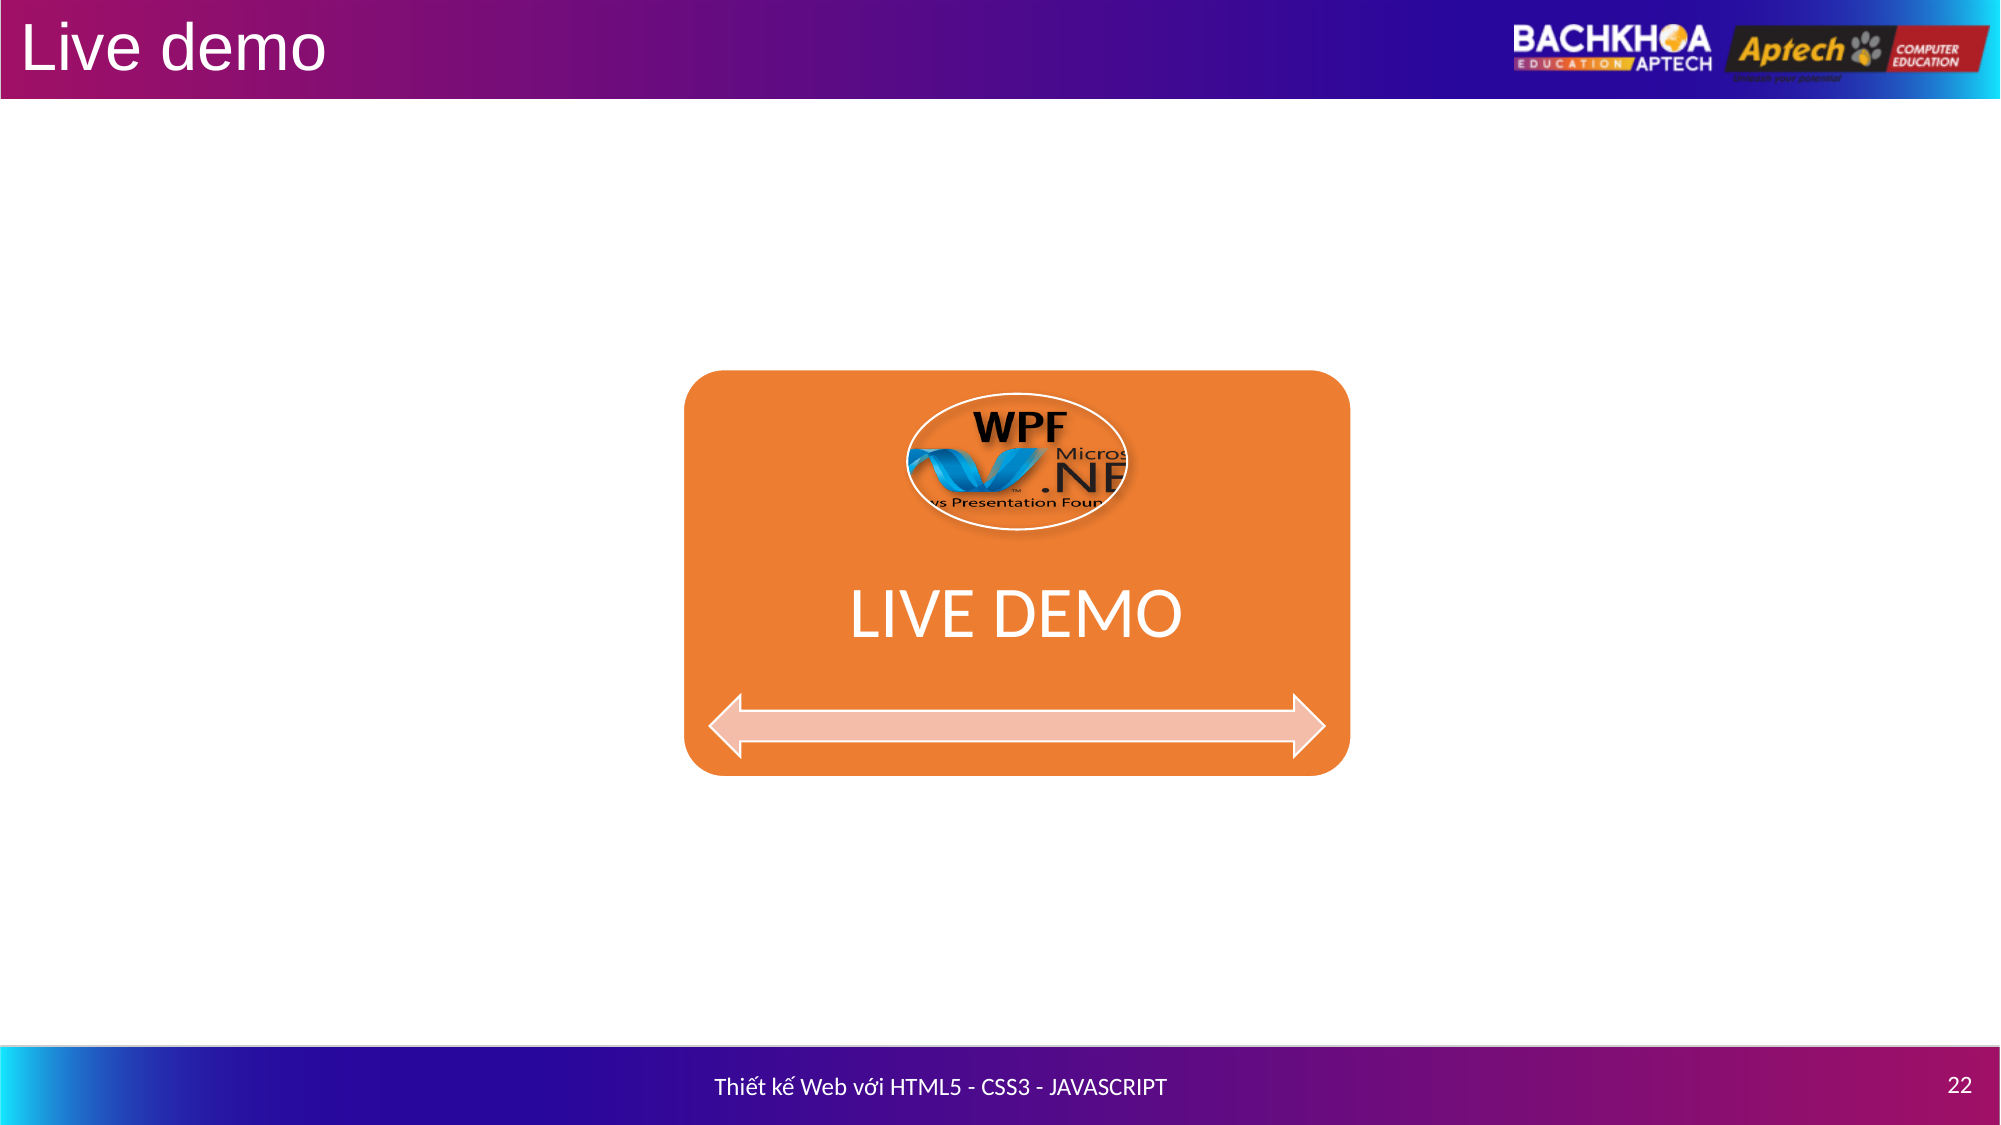

# Live demo

LIVE DEMO

22
Thiết kế Web với HTML5 - CSS3 - JAVASCRIPT